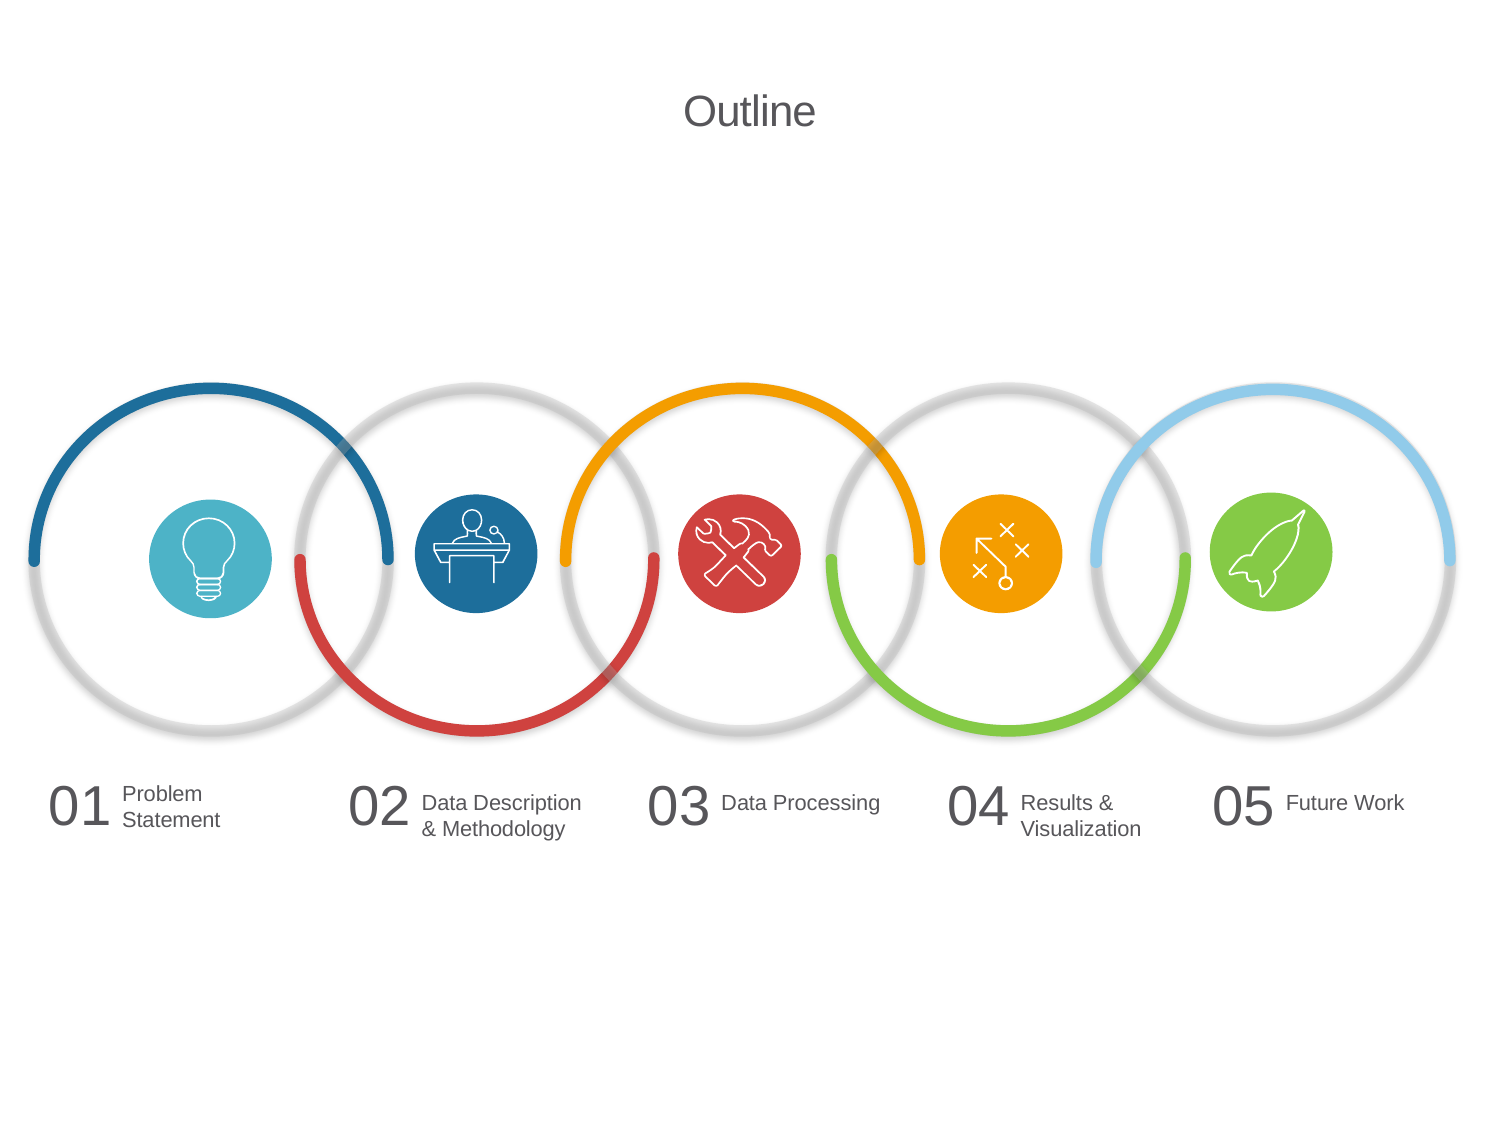

# Outline

05
01
02
03
04
Problem Statement
Data Processing
Results & Visualization
Future Work
Data Description & Methodology